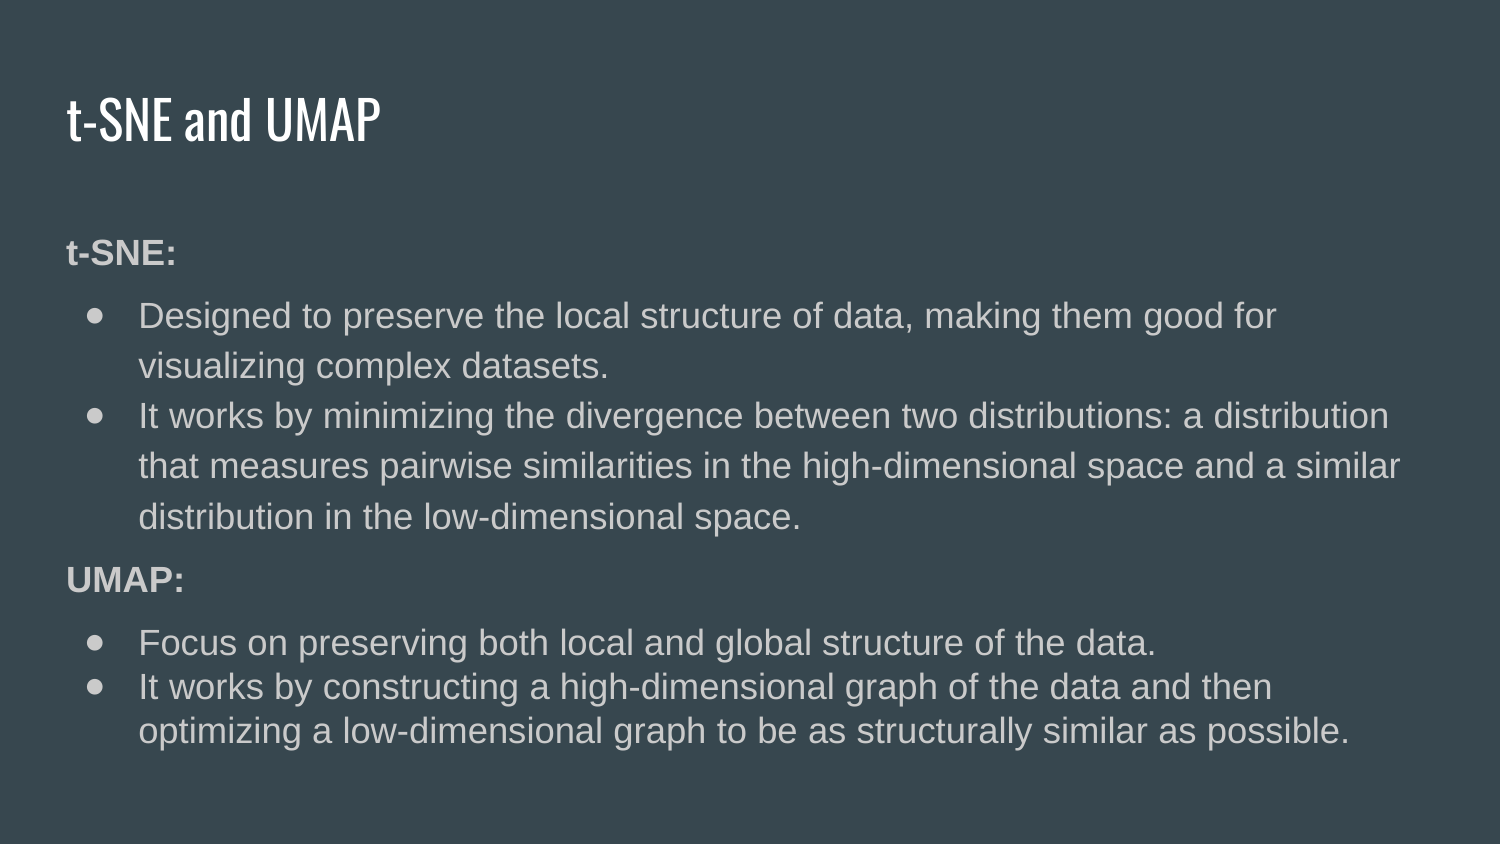

# t-SNE and UMAP
t-SNE:
Designed to preserve the local structure of data, making them good for visualizing complex datasets.
It works by minimizing the divergence between two distributions: a distribution that measures pairwise similarities in the high-dimensional space and a similar distribution in the low-dimensional space.
UMAP:
Focus on preserving both local and global structure of the data.
It works by constructing a high-dimensional graph of the data and then optimizing a low-dimensional graph to be as structurally similar as possible.